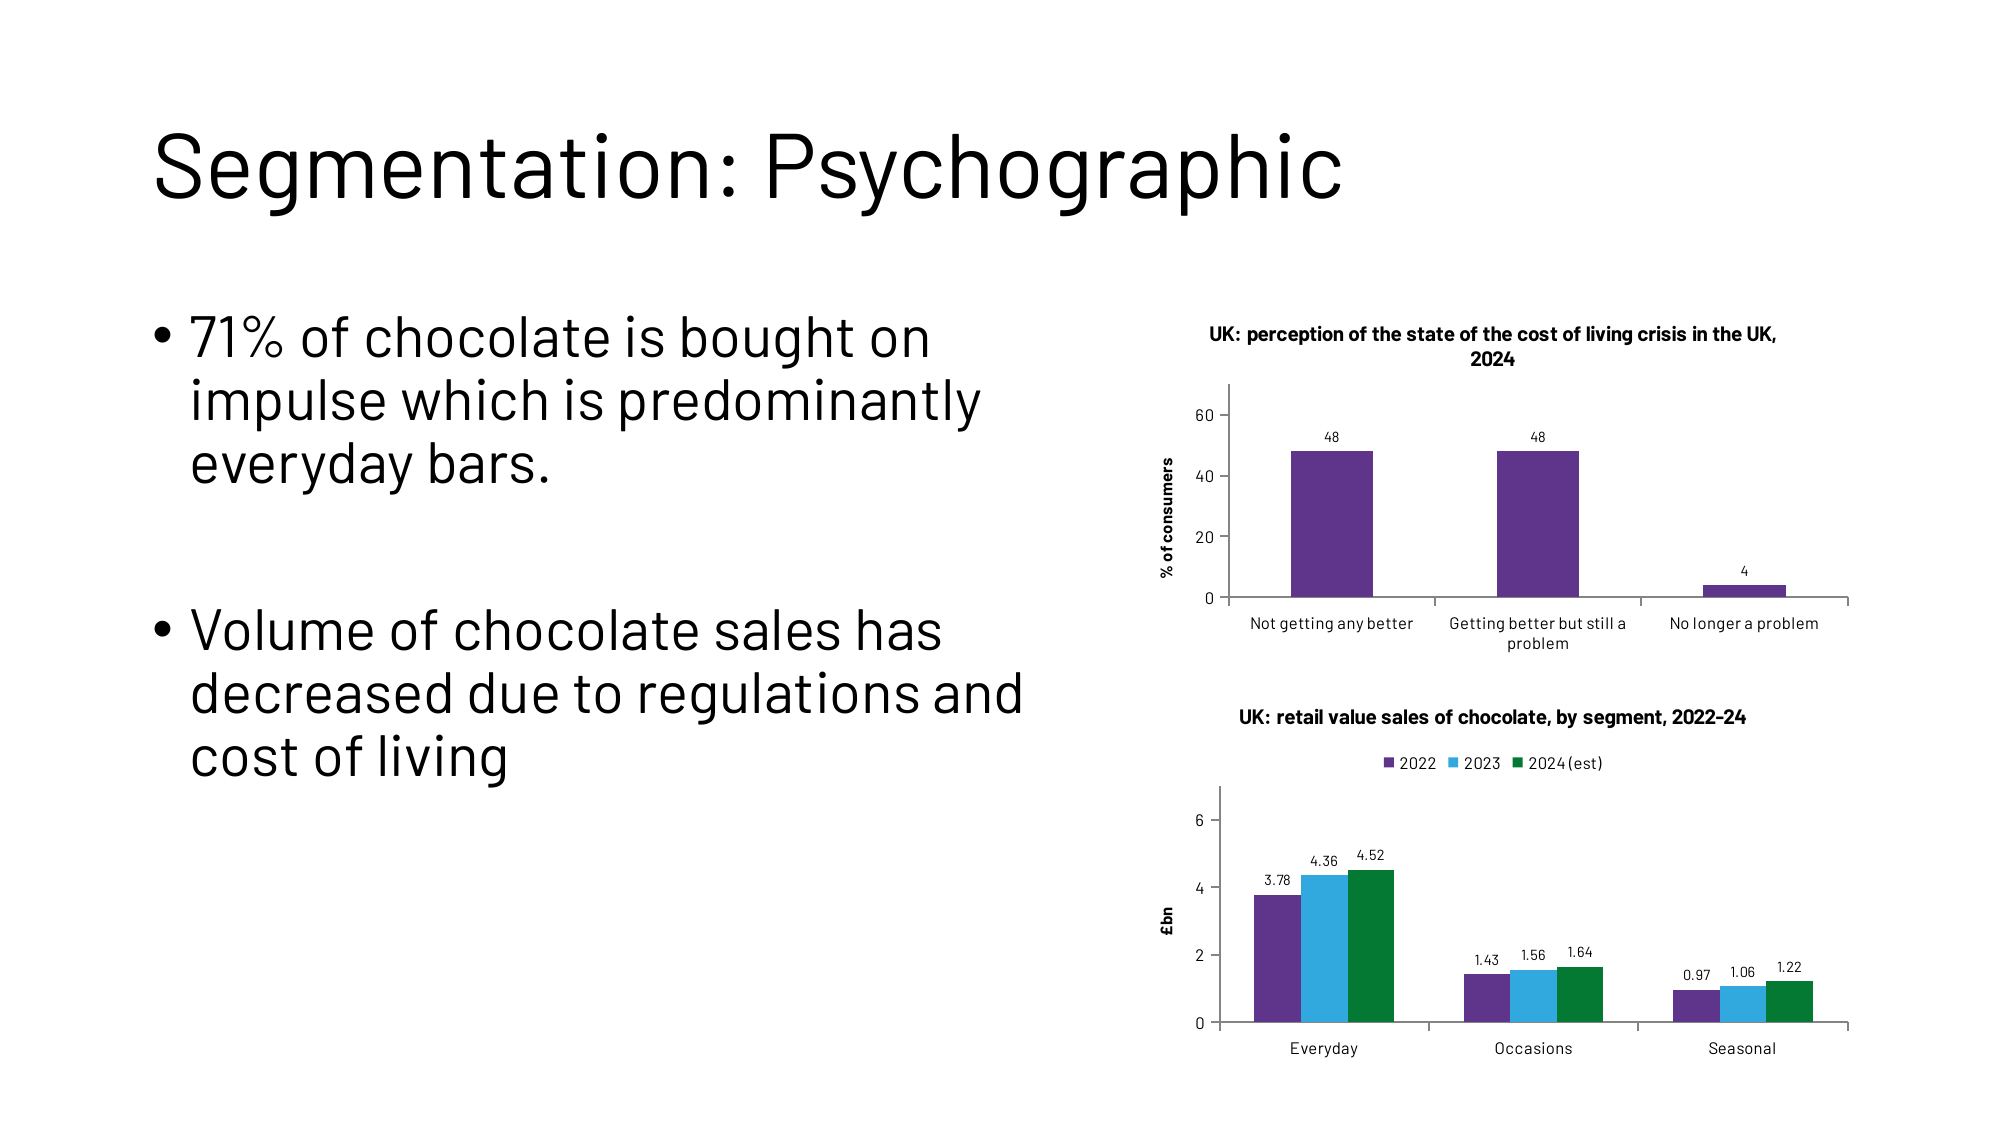

# Segmentation: Psychographic
71% of chocolate is bought on impulse which is predominantly everyday bars.

Volume of chocolate sales has decreased due to regulations and cost of living

### Chart: UK: perception of the state of the cost of living crisis in the UK, 2024

| Category | % |
|---|---|
| Not getting any better | 48.0 |
| Getting better but still a problem | 48.0 |
| No longer a problem | 4.0 |

### Chart: UK: retail value sales of chocolate, by segment, 2022-24

| Category | 2022 | 2023 | 2024 (est) |
|---|---|---|---|
| Everyday | 3.78 | 4.36 | 4.52 |
| Occasions | 1.43 | 1.56 | 1.64 |
| Seasonal | 0.97 | 1.06 | 1.22 |